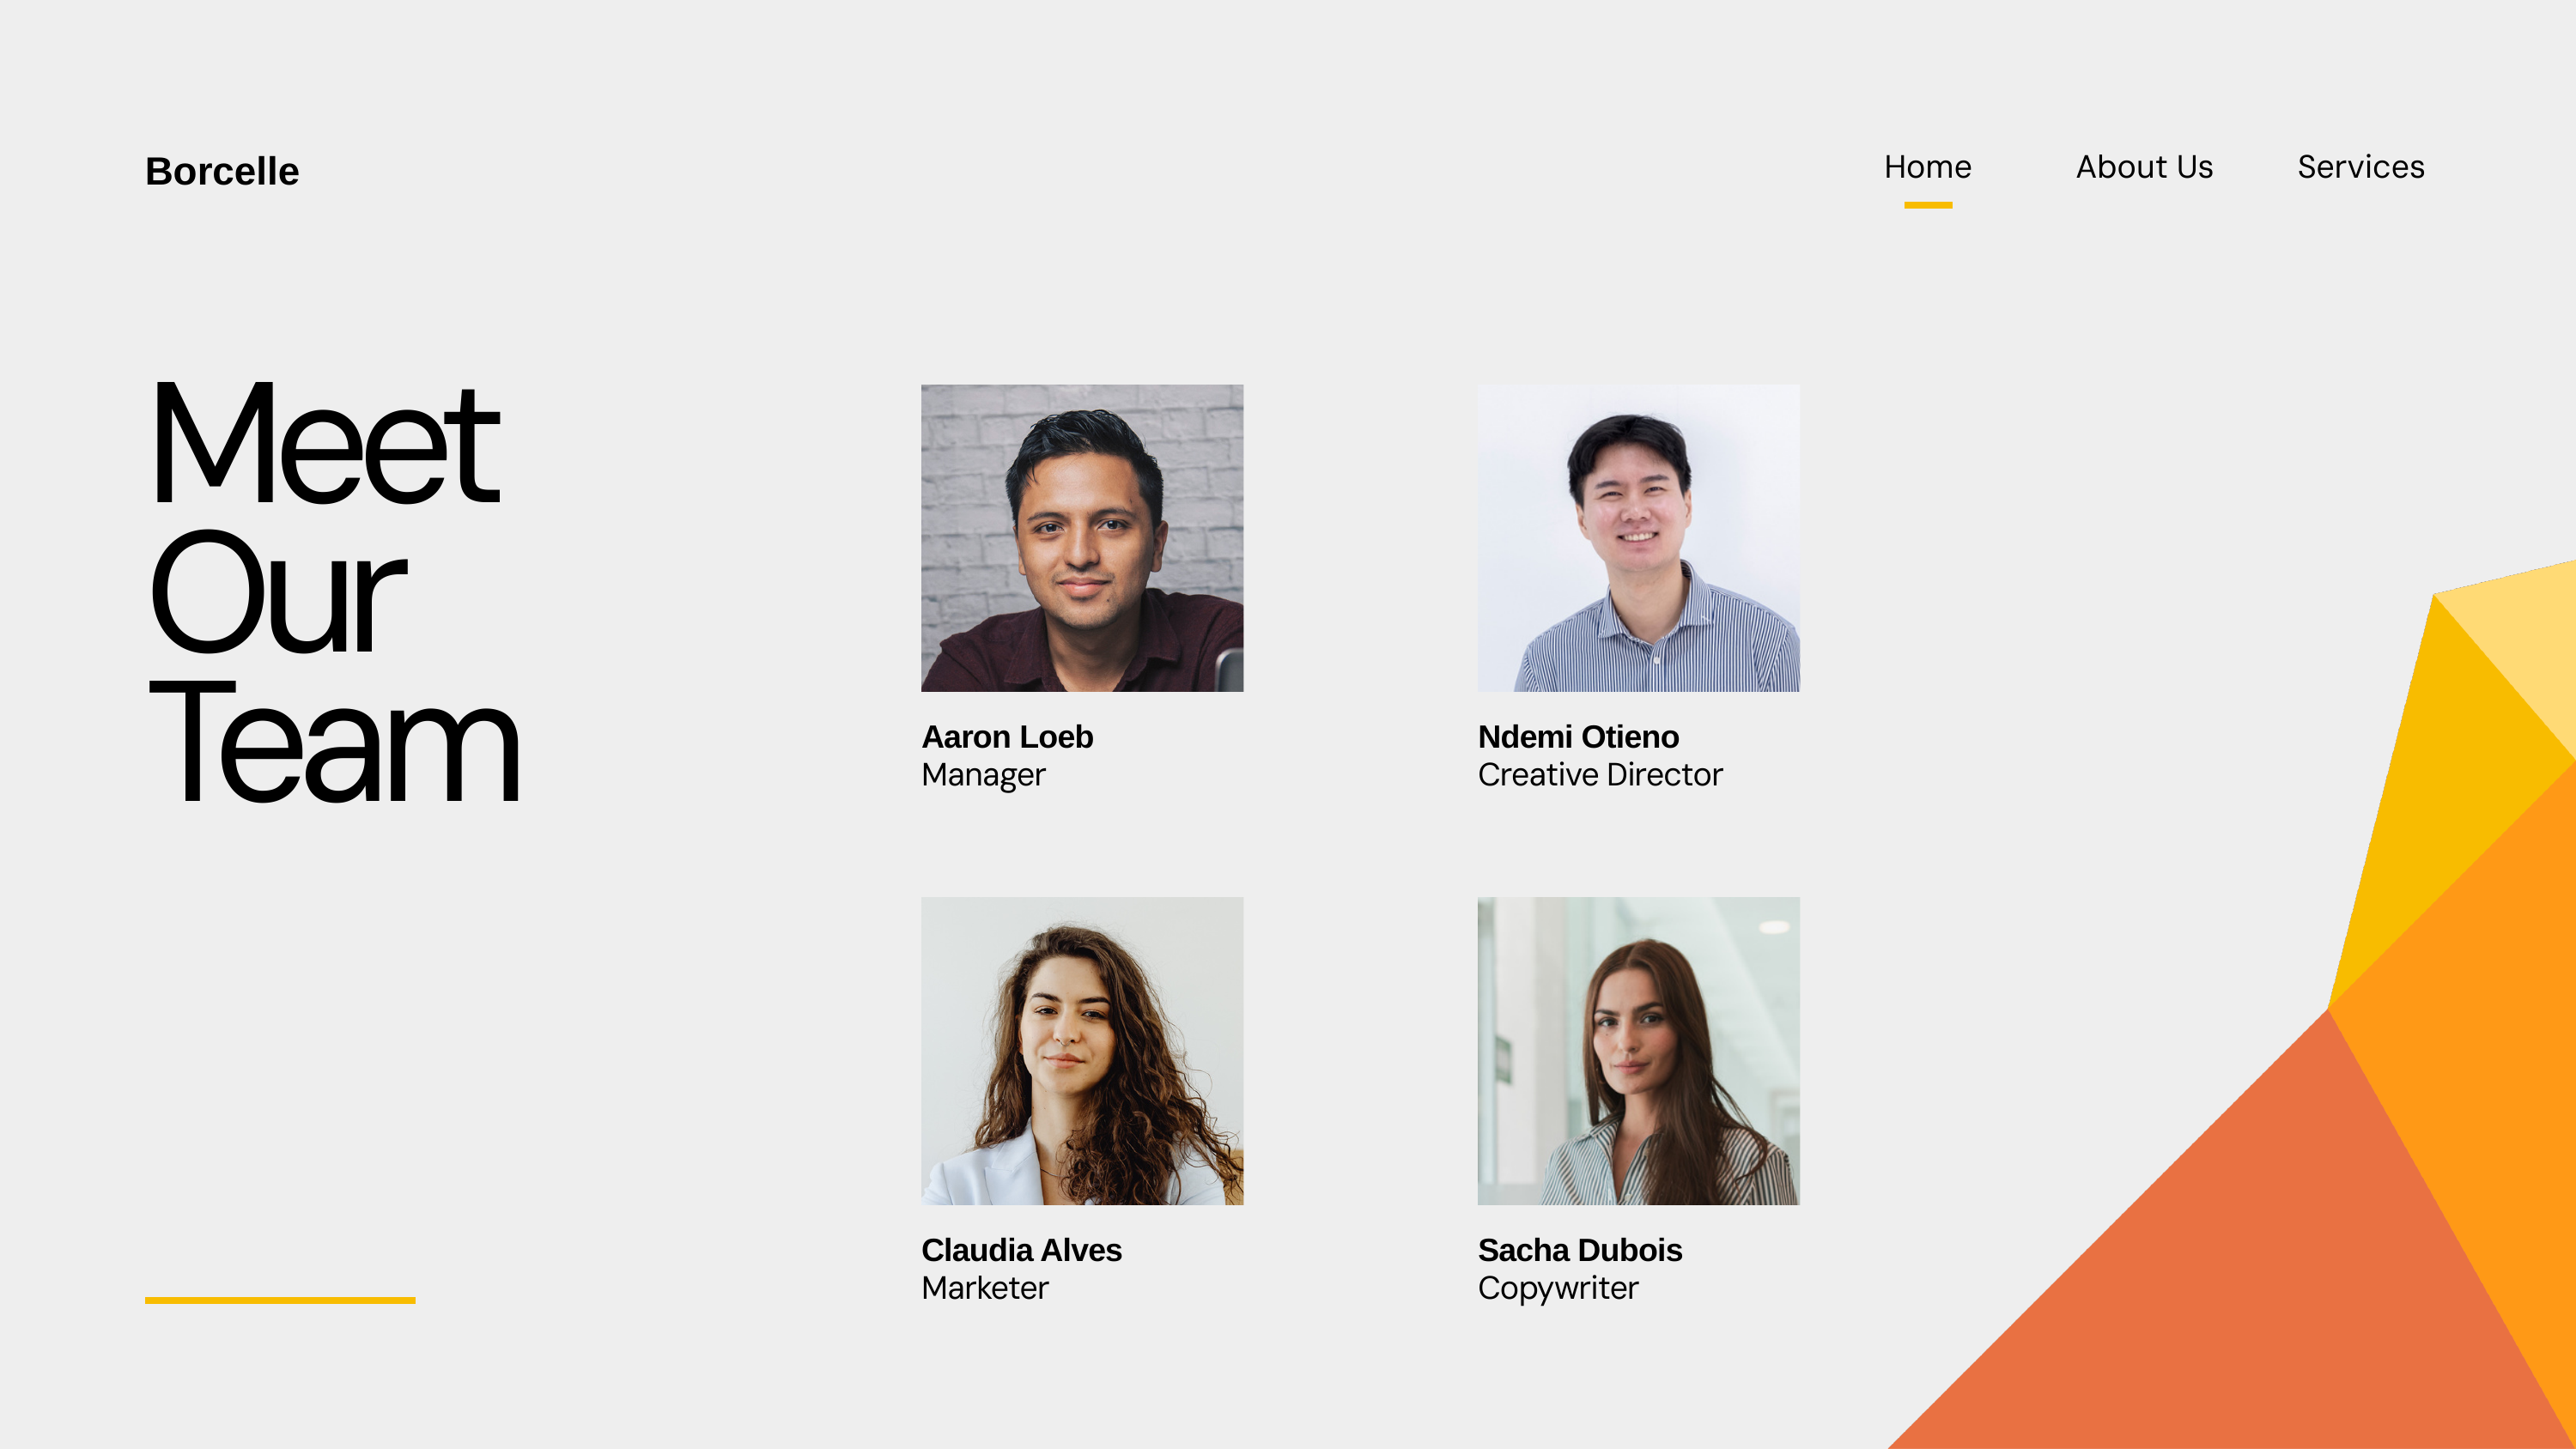

Borcelle
Home
About Us
Services

Meet Our Team

Aaron Loeb
Ndemi Otieno
Manager
Creative Director

Claudia Alves
Sacha Dubois
Marketer
Copywriter